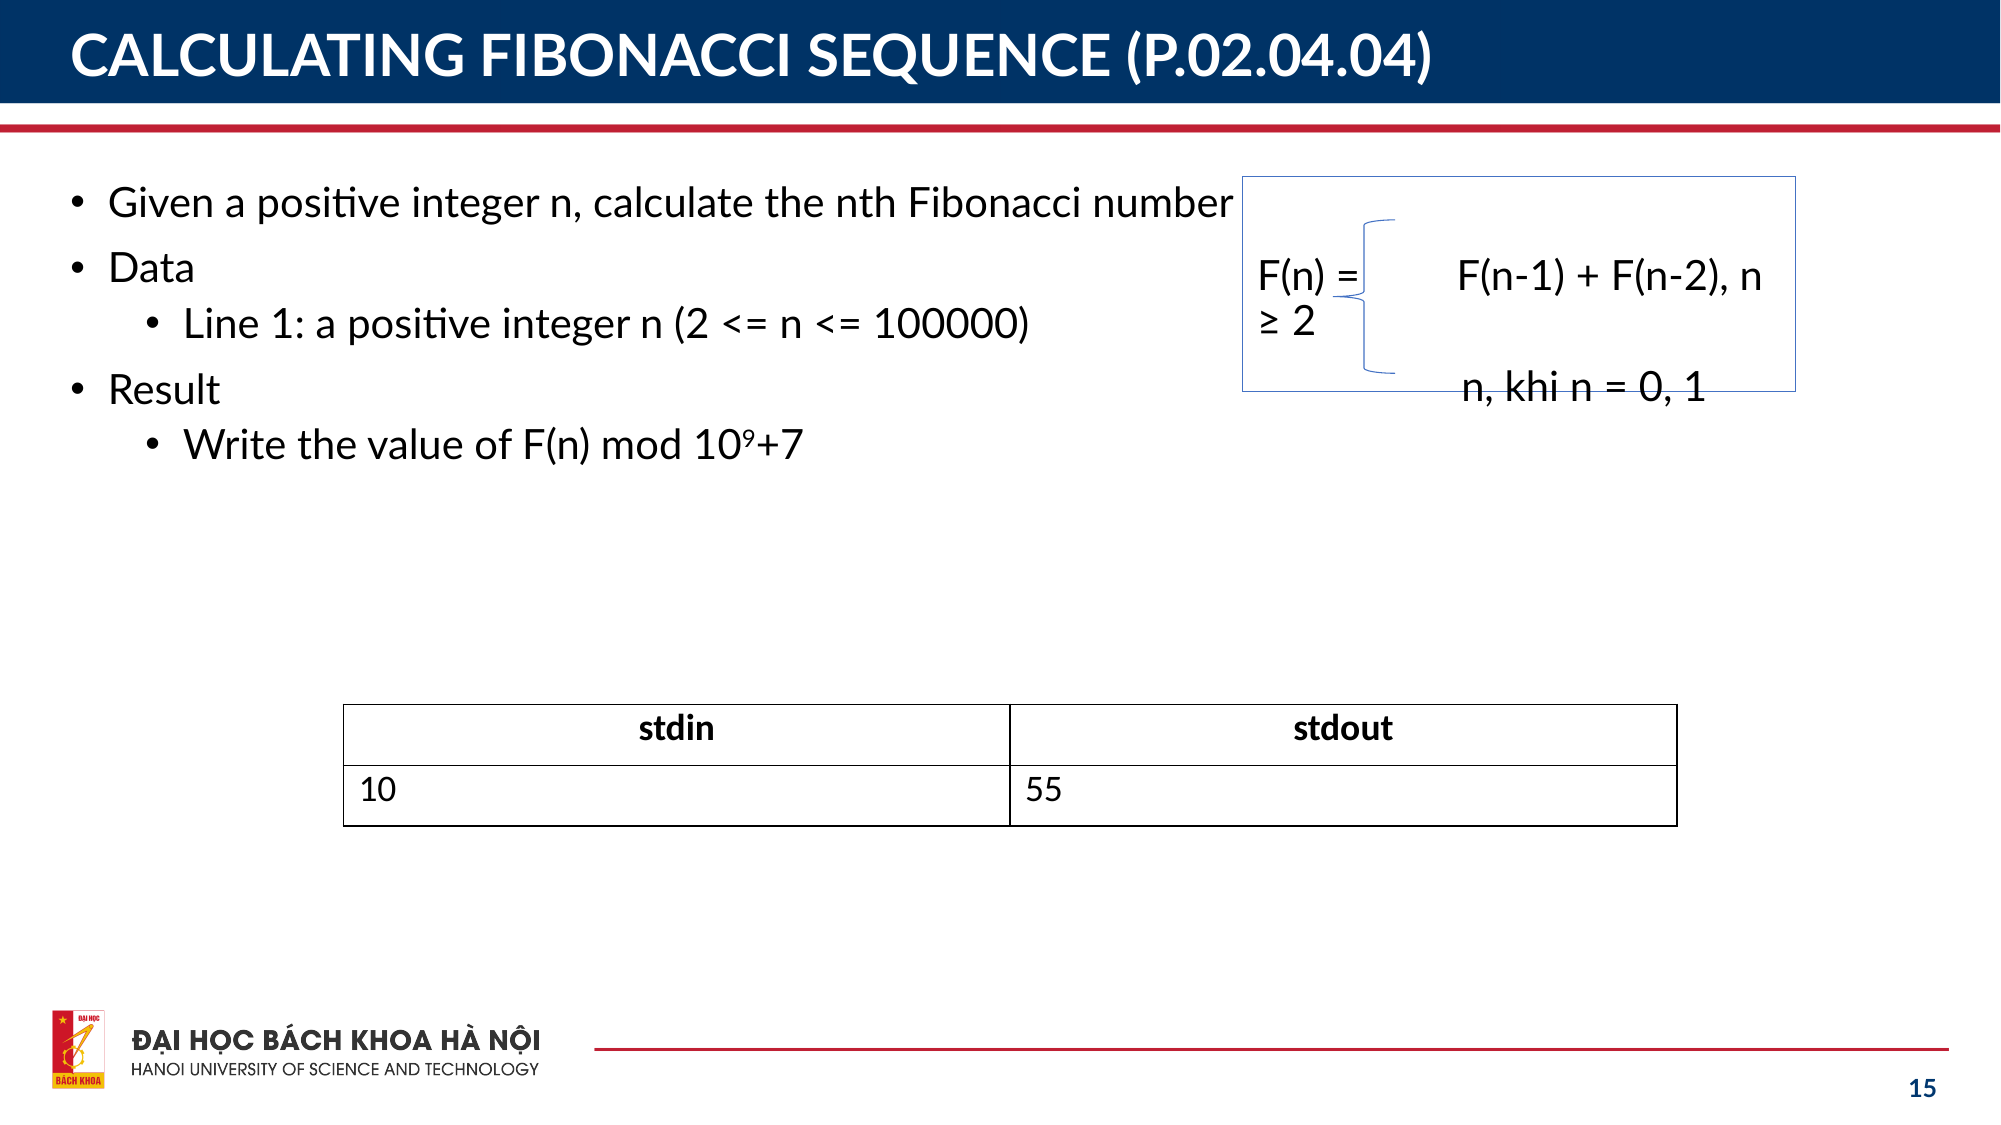

# CALCULATING FIBONACCI SEQUENCE (P.02.04.04)
Given a positive integer n, calculate the nth Fibonacci number
Data
Line 1: a positive integer n (2 <= n <= 100000)
Result
Write the value of F(n) mod 109+7

F(n) =         F(n-1) + F(n-2), n ≥ 2
                   n, khi n = 0, 1

| stdin | stdout |
| --- | --- |
| 10 | 55 |
15